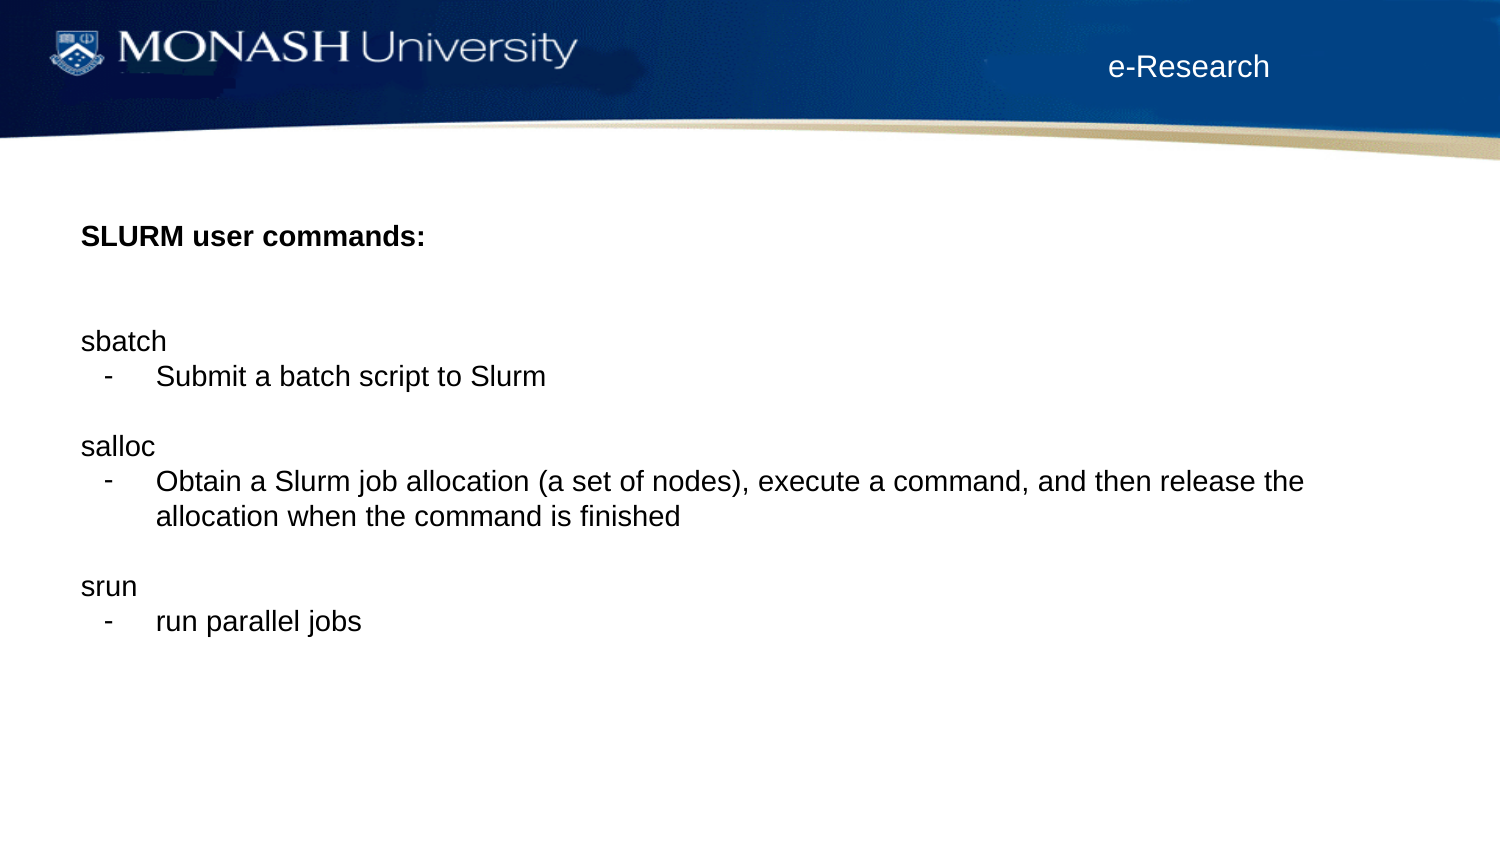

SLURM user commands:

sbatch
Submit a batch script to Slurm

salloc
Obtain a Slurm job allocation (a set of nodes), execute a command, and then release the allocation when the command is finished

srun
run parallel jobs